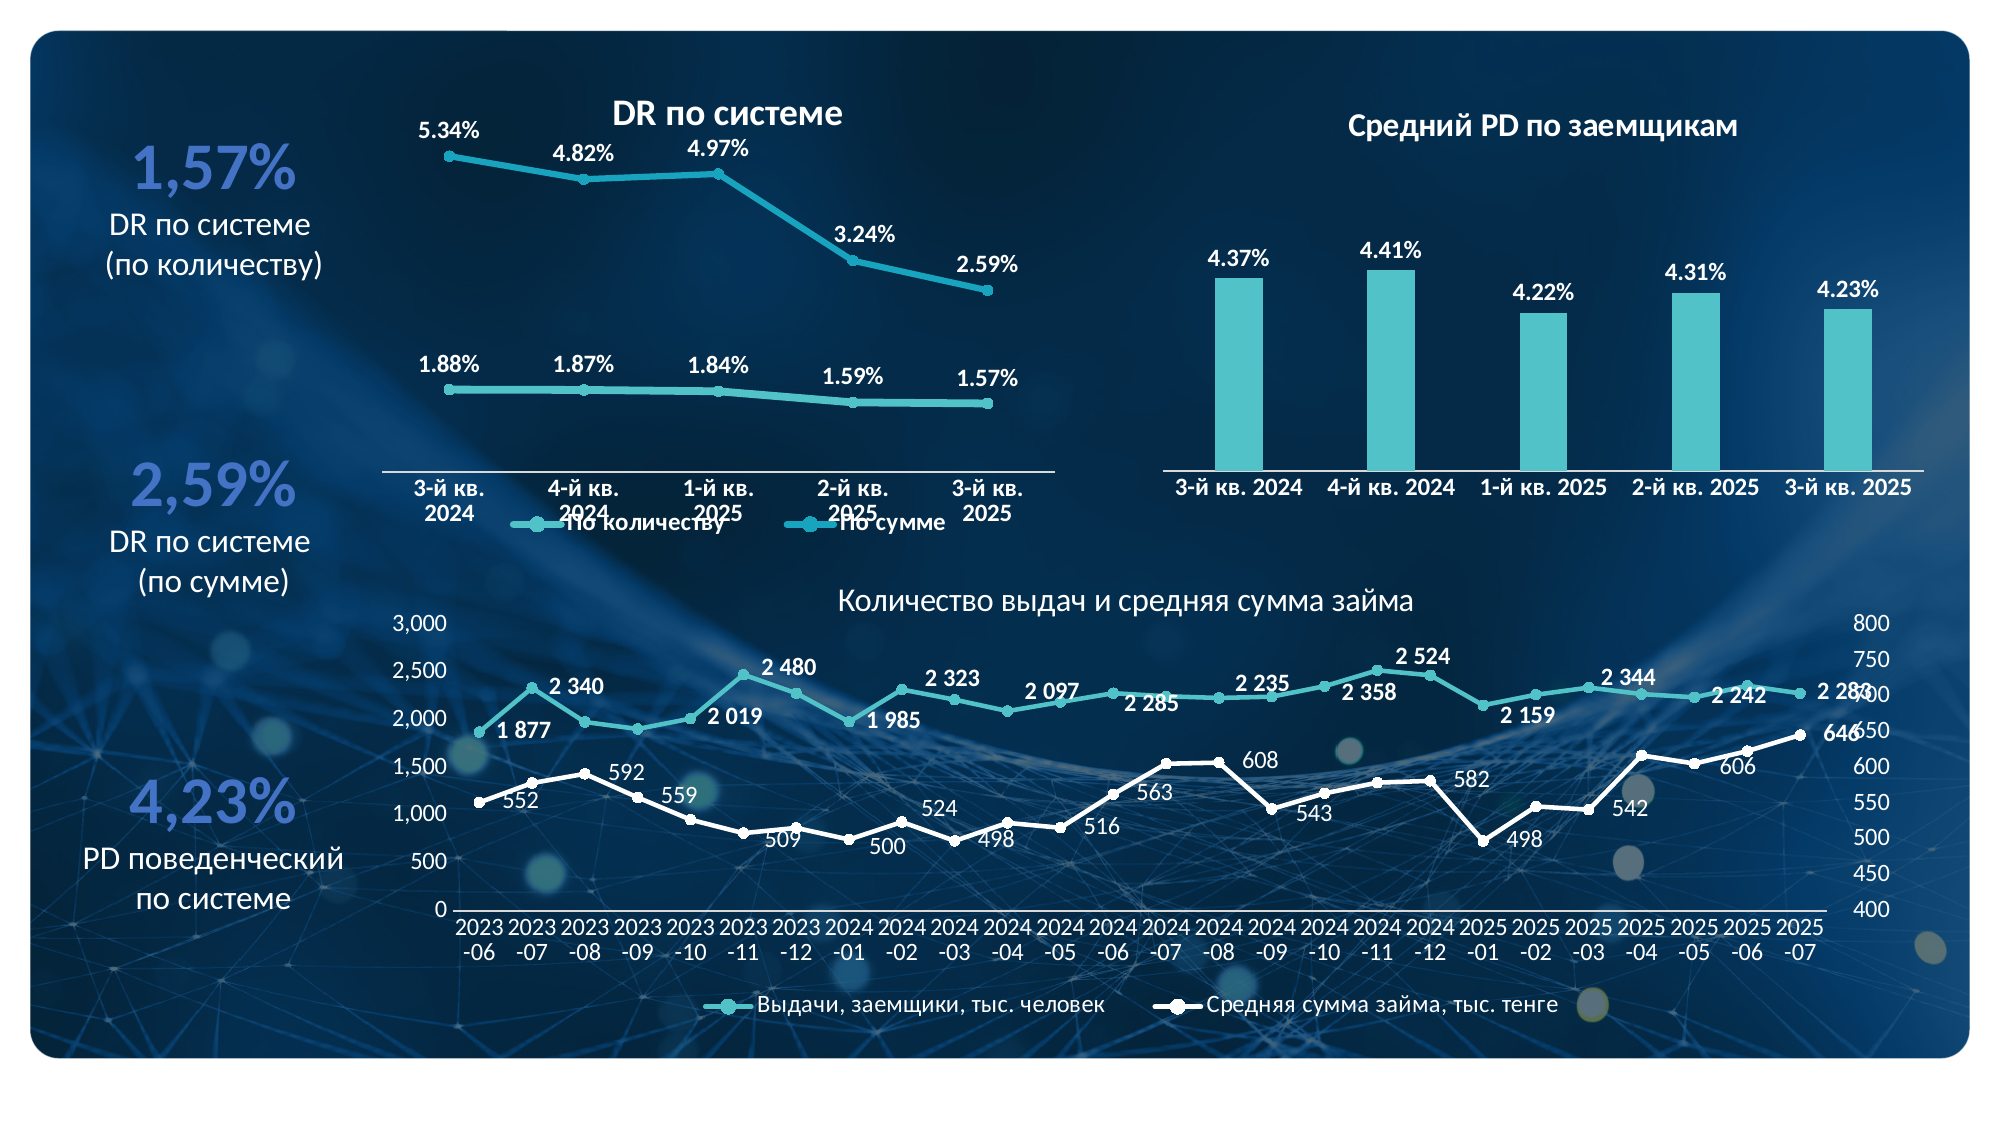

1,57%
DR по системе
(по количеству)

### Chart: Средний PD по заемщикам

| Category |  |
|---|---|
| 3-й кв. 2024 | 0.04371915347453016 |
| 4-й кв. 2024 | 0.04408372868237768 |
| 1-й кв. 2025 | 0.04216154344504962 |
| 2-й кв. 2025 | 0.04306096852747637 |
| 3-й кв. 2025 | 0.0423260127434917 |

### Chart: DR по системе

| Category | По количеству | По сумме |
|---|---|---|
| 3-й кв. 2024 | 0.018825247060349836 | 0.0533598739853861 |
| 4-й кв. 2024 | 0.018736560954177098 | 0.04817951962878233 |
| 1-й кв. 2025 | 0.018434811440522034 | 0.04969412396434333 |
| 2-й кв. 2025 | 0.0158954214656134 | 0.03239373118569763 |
| 3-й кв. 2025 | 0.01565229862616033 | 0.0258791237353159 |
2,59%
DR по системе
(по сумме)

### Chart: Количество выдач и средняя сумма займа

| Category | Выдачи, заемщики, тыс. человек | Средняя сумма займа, тыс. тенге |
|---|---|---|
| 2023-06 | 1876.732 | 551.7030945218922 |
| 2023-07 | 2339.867 | 578.9342546000307 |
| 2023-08 | 1982.798 | 591.8345832578813 |
| 2023-09 | 1909.373 | 558.6733732838791 |
| 2023-10 | 2018.764 | 527.6672828854387 |
| 2023-11 | 2480.269 | 508.8548990640247 |
| 2023-12 | 2284.336 | 516.1515877123722 |
| 2024-01 | 1984.941 | 499.88744058278905 |
| 2024-02 | 2322.999 | 524.4066427220157 |
| 2024-03 | 2216.411 | 497.96850724758616 |
| 2024-04 | 2097.128 | 523.2068074505132 |
| 2024-05 | 2191.66 | 516.3592521649298 |
| 2024-06 | 2284.668 | 563.2178674255033 |
| 2024-07 | 2252.617 | 605.9228590506465 |
| 2024-08 | 2234.869 | 607.5392147211581 |
| 2024-09 | 2248.418 | 542.6102530572296 |
| 2024-10 | 2358.103 | 564.5604377507641 |
| 2024-11 | 2524.488 | 579.5539123007756 |
| 2024-12 | 2472.572 | 582.040384312008 |
| 2025-01 | 2158.69 | 497.91628851709135 |
| 2025-02 | 2268.584 | 546.2052378760806 |
| 2025-03 | 2343.588 | 541.5987389833837 |
| 2025-04 | 2275.357 | 617.6577441617645 |
| 2025-05 | 2241.673 | 606.2278998191351 |
| 2025-06 | 2363.126 | 623.5819406476126 |
| 2025-07 | 2283.279 | 646.0751204459682 |
4,23%
PD поведенческий по системе